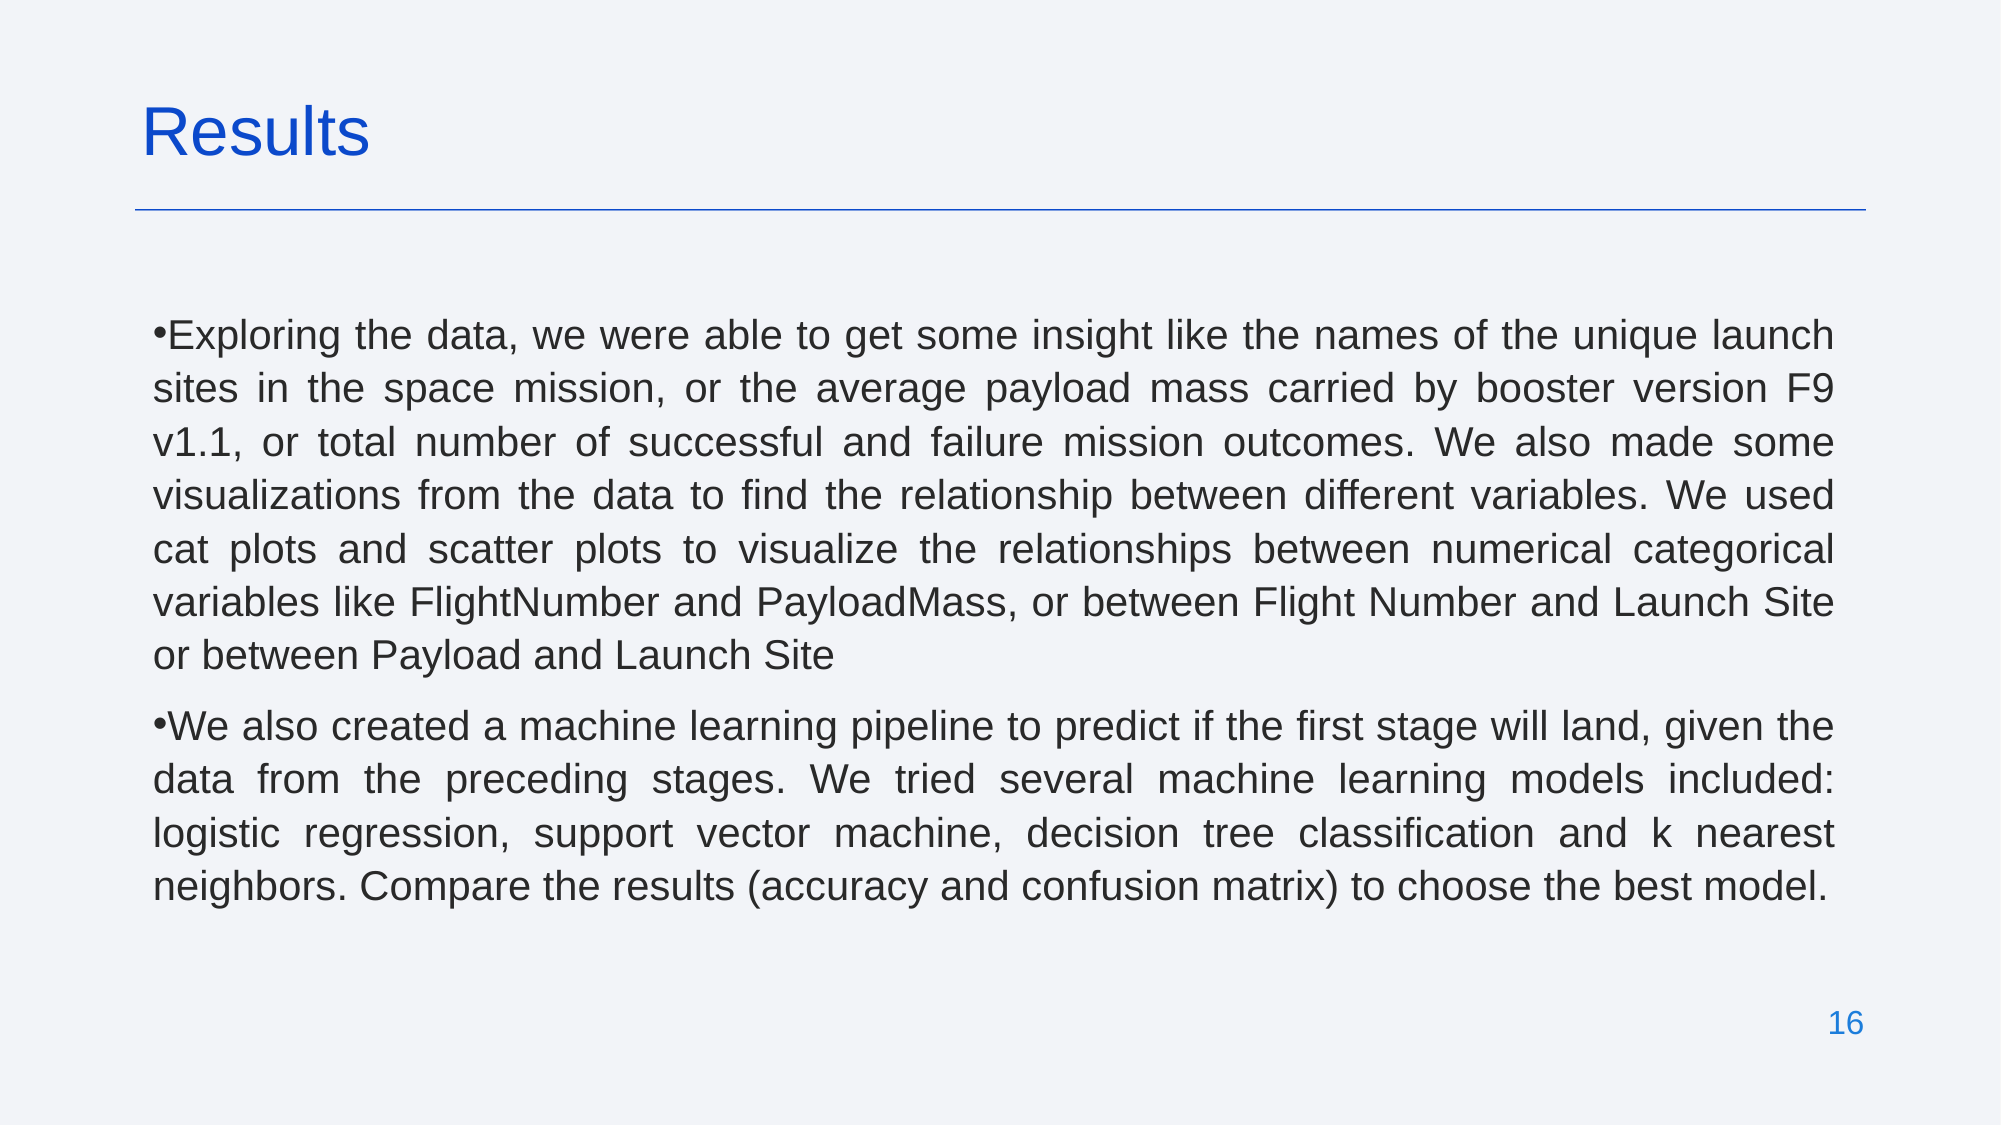

Results
Exploring the data, we were able to get some insight like the names of the unique launch sites in the space mission, or the average payload mass carried by booster version F9 v1.1, or total number of successful and failure mission outcomes. We also made some visualizations from the data to find the relationship between different variables. We used cat plots and scatter plots to visualize the relationships between numerical categorical variables like FlightNumber and PayloadMass, or between Flight Number and Launch Site or between Payload and Launch Site
We also created a machine learning pipeline to predict if the first stage will land, given the data from the preceding stages. We tried several machine learning models included: logistic regression, support vector machine, decision tree classification and k nearest neighbors. Compare the results (accuracy and confusion matrix) to choose the best model.
16